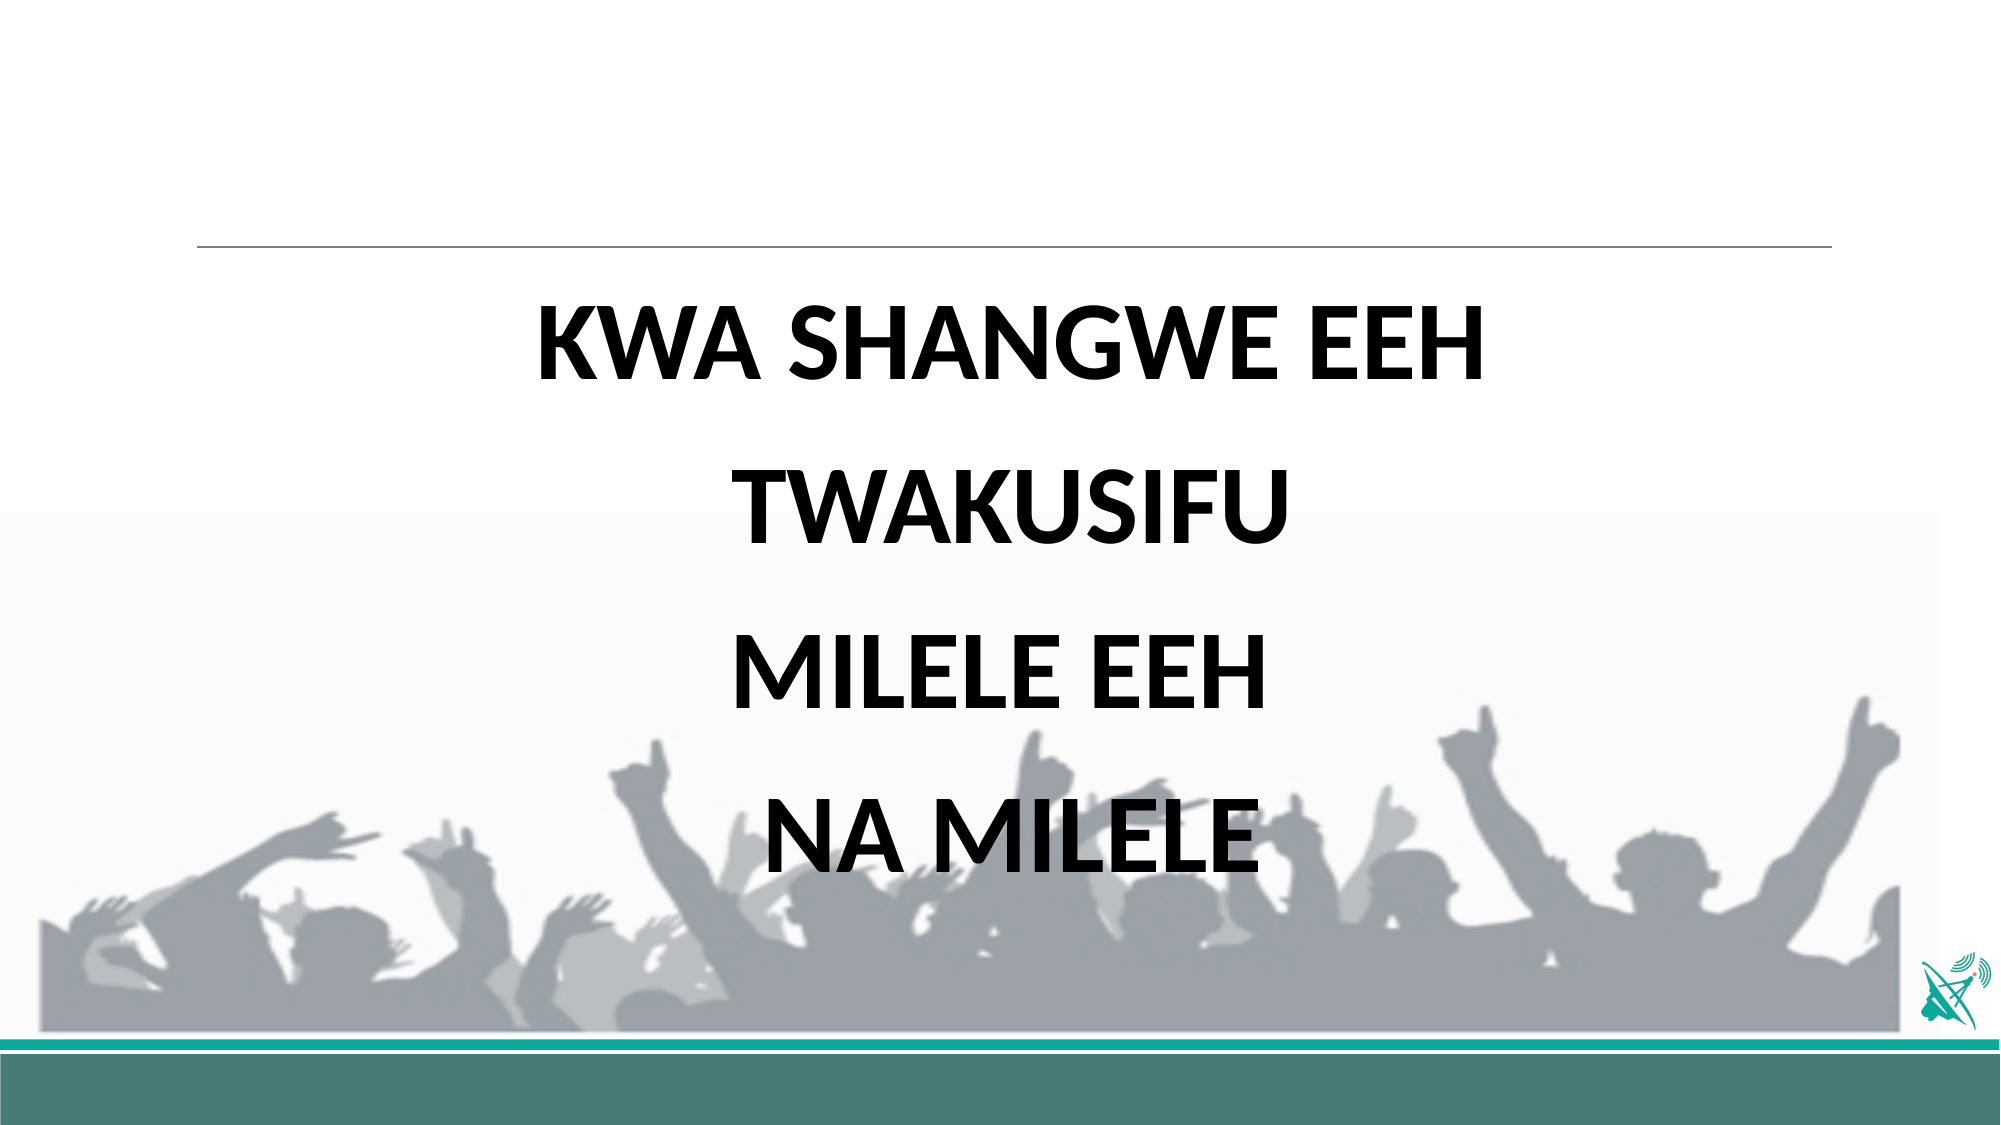

KWA SHANGWE EEH
TWAKUSIFU
MILELE EEH
NA MILELE